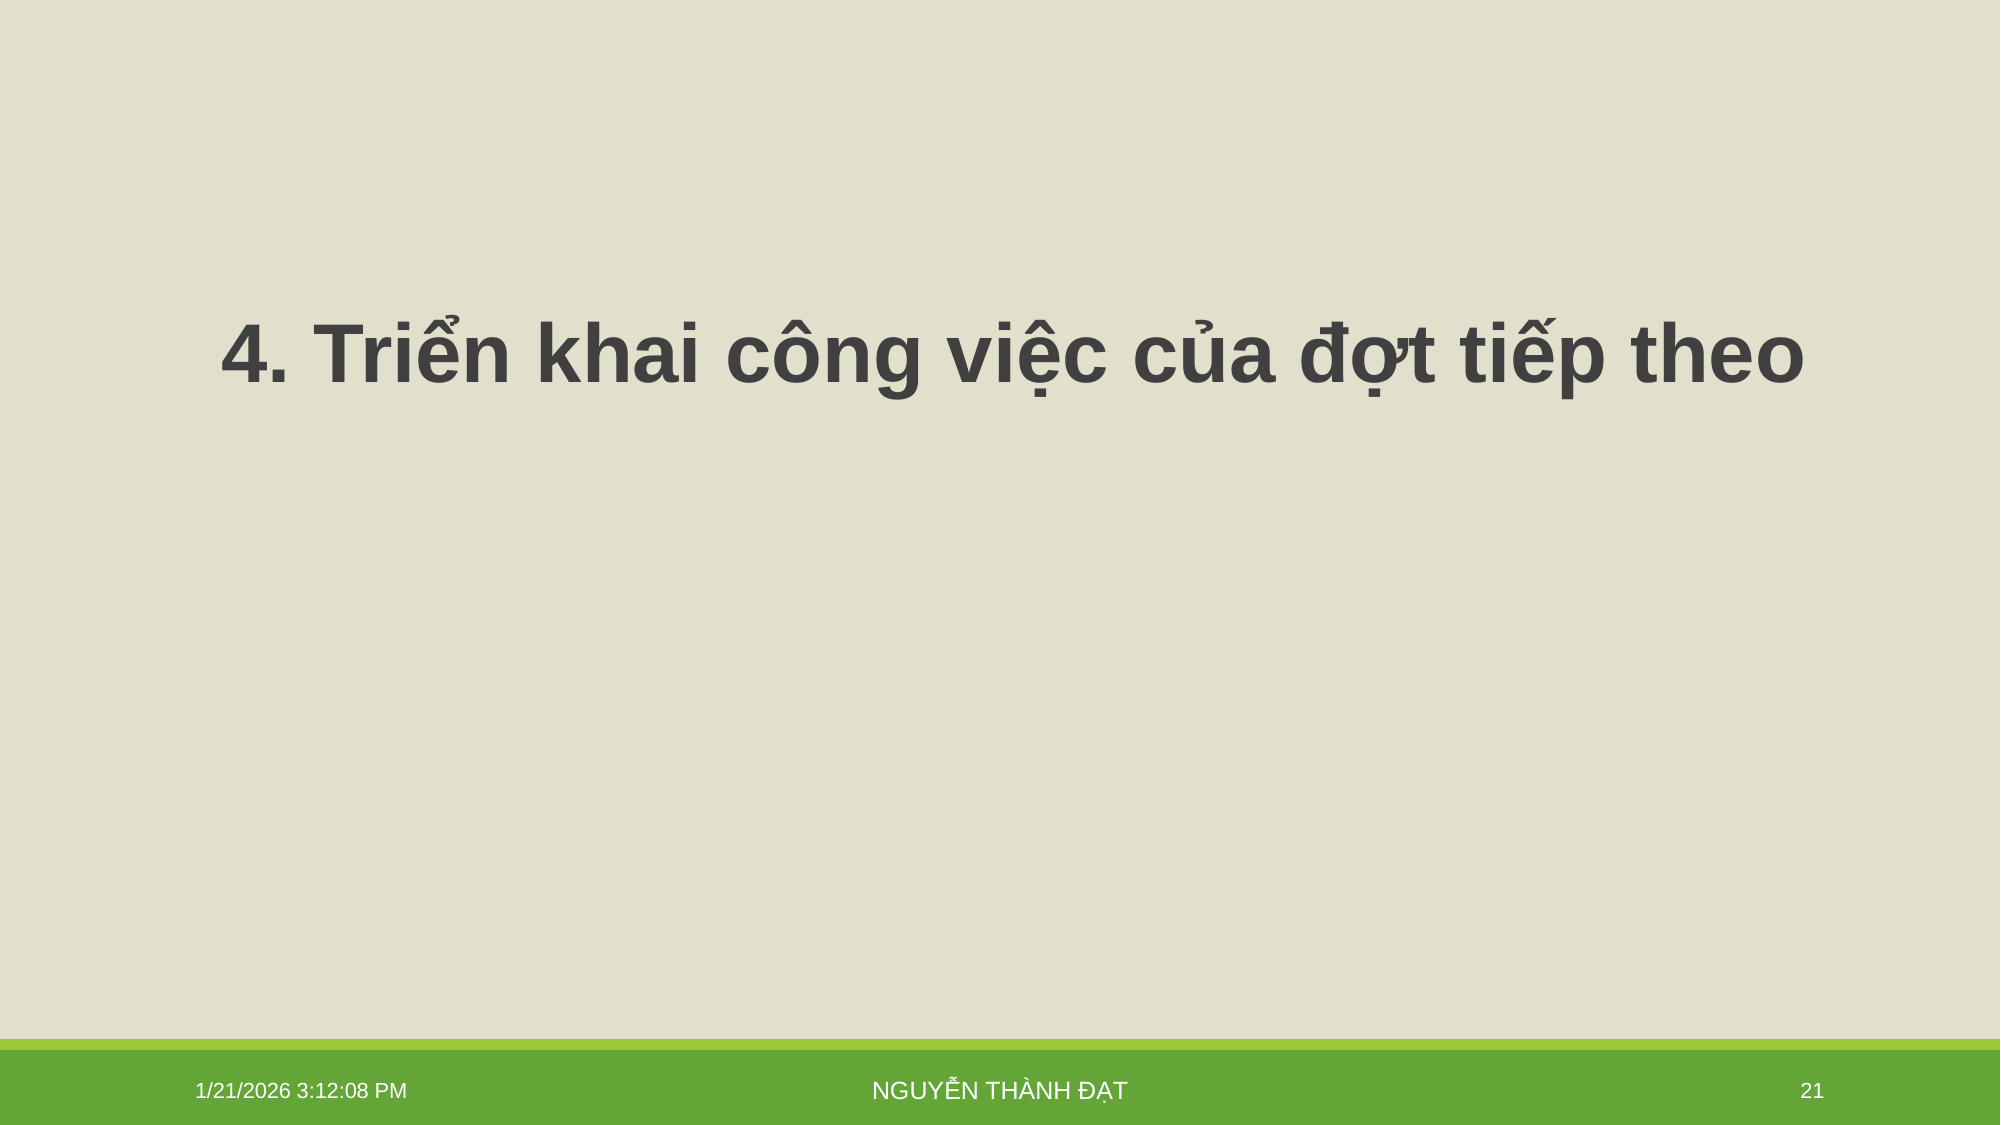

4. Triển khai công việc của đợt tiếp theo
1/21/2026 3:12:08 PM
Nguyễn Thành Đạt
21